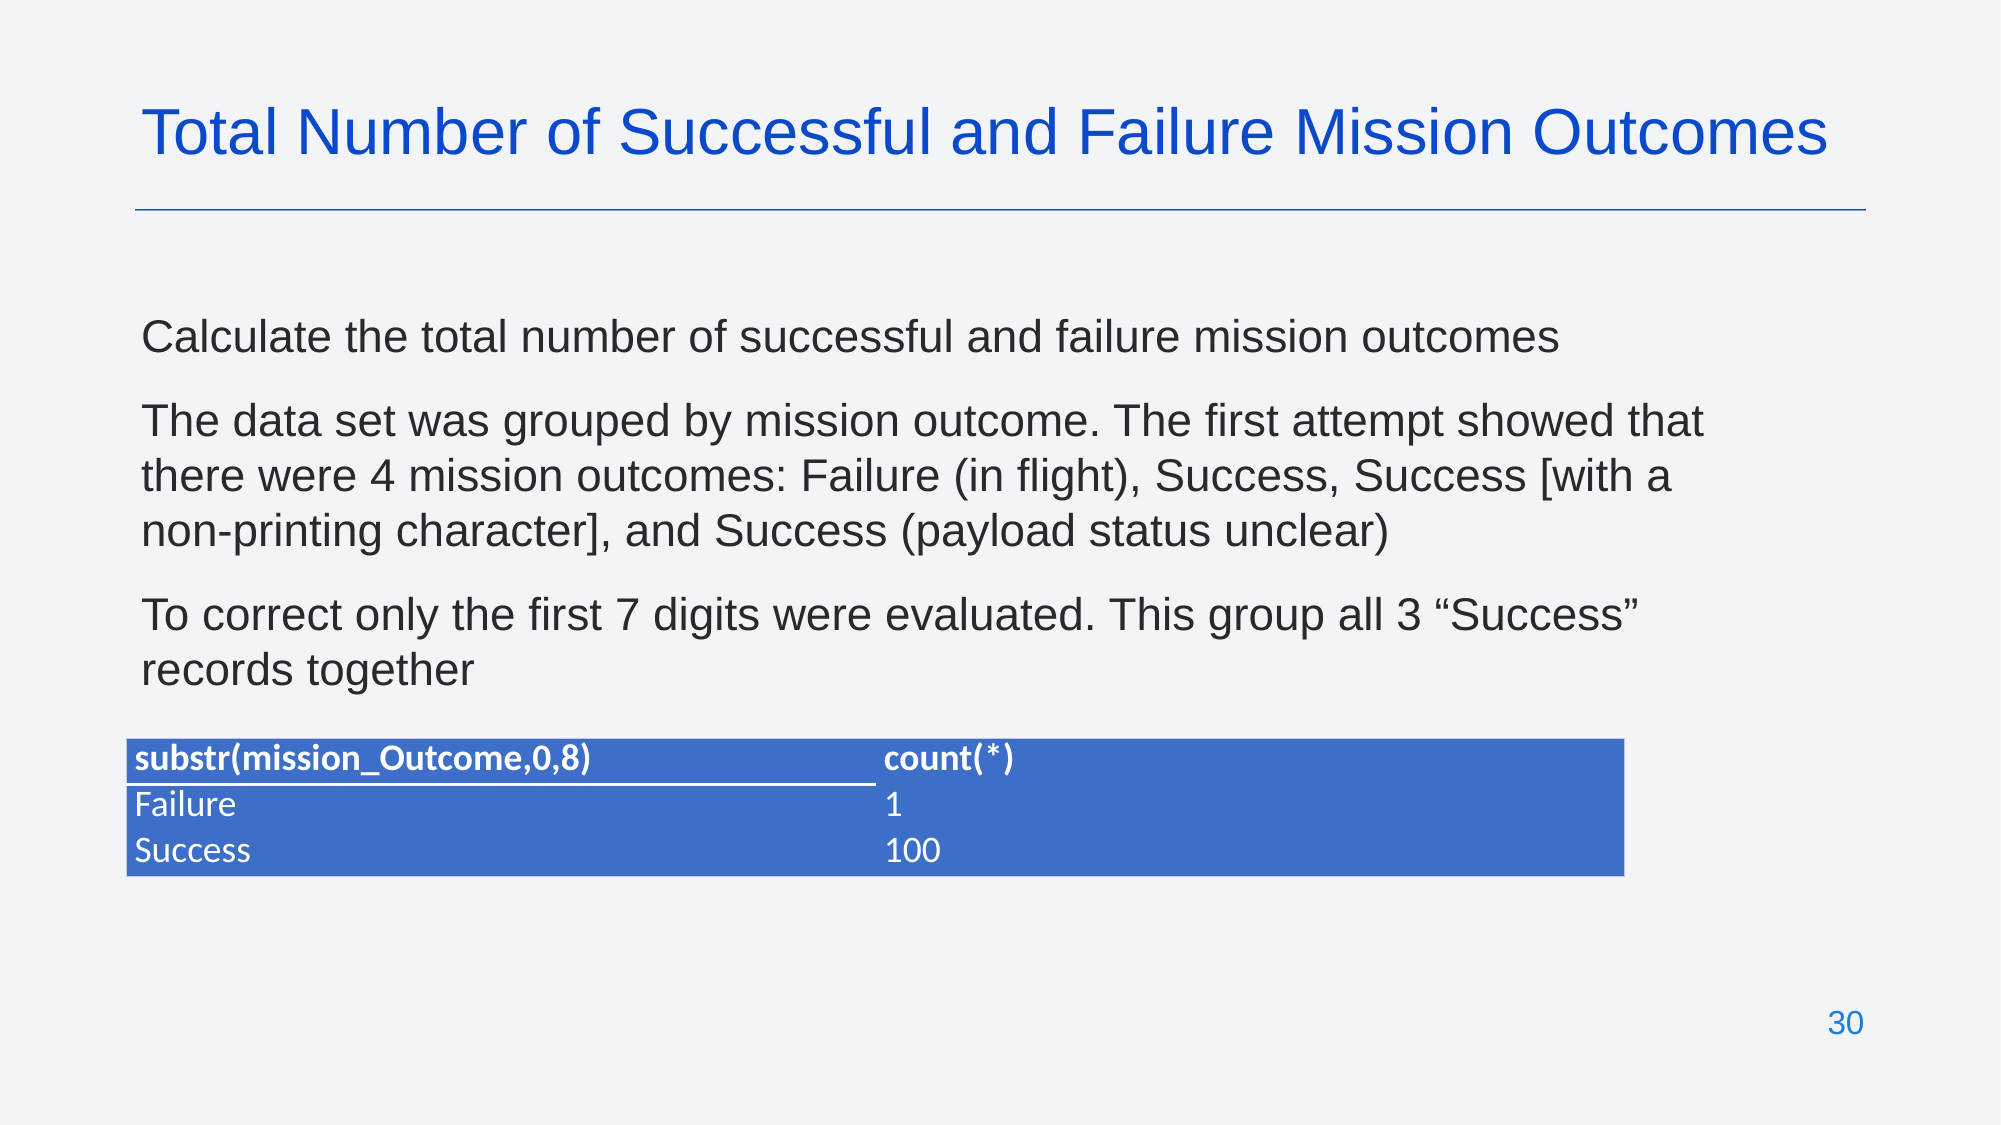

Total Number of Successful and Failure Mission Outcomes
Calculate the total number of successful and failure mission outcomes
The data set was grouped by mission outcome. The first attempt showed that there were 4 mission outcomes: Failure (in flight), Success, Success [with a non-printing character], and Success (payload status unclear)
To correct only the first 7 digits were evaluated. This group all 3 “Success” records together

| substr(mission\_Outcome,0,8) | count(\*) |
| --- | --- |
| Failure | 1 |
| Success | 100 |
30